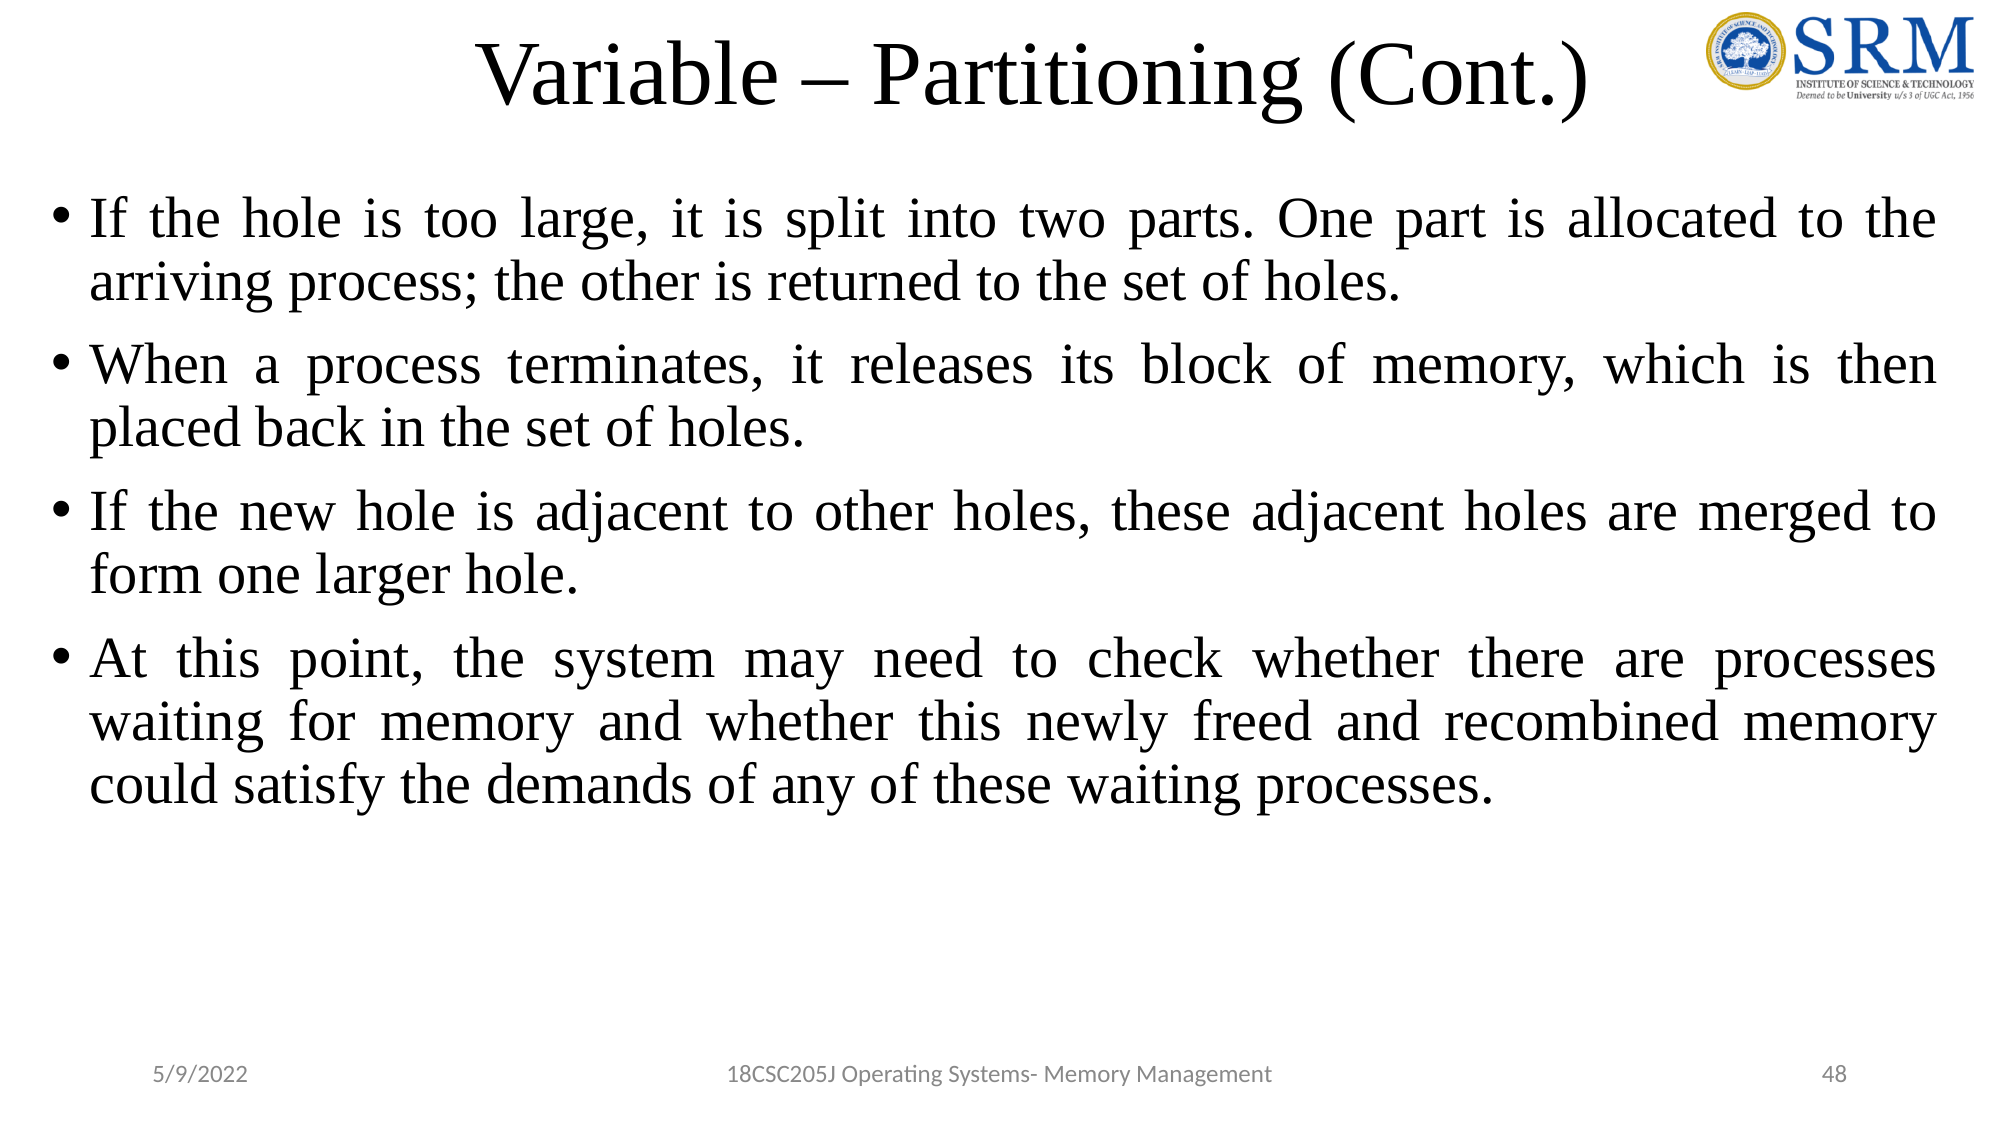

# Variable – Partitioning (Cont.)
If the hole is too large, it is split into two parts. One part is allocated to the arriving process; the other is returned to the set of holes.
When a process terminates, it releases its block of memory, which is then placed back in the set of holes.
If the new hole is adjacent to other holes, these adjacent holes are merged to form one larger hole.
At this point, the system may need to check whether there are processes waiting for memory and whether this newly freed and recombined memory could satisfy the demands of any of these waiting processes.
5/9/2022
18CSC205J Operating Systems- Memory Management
48